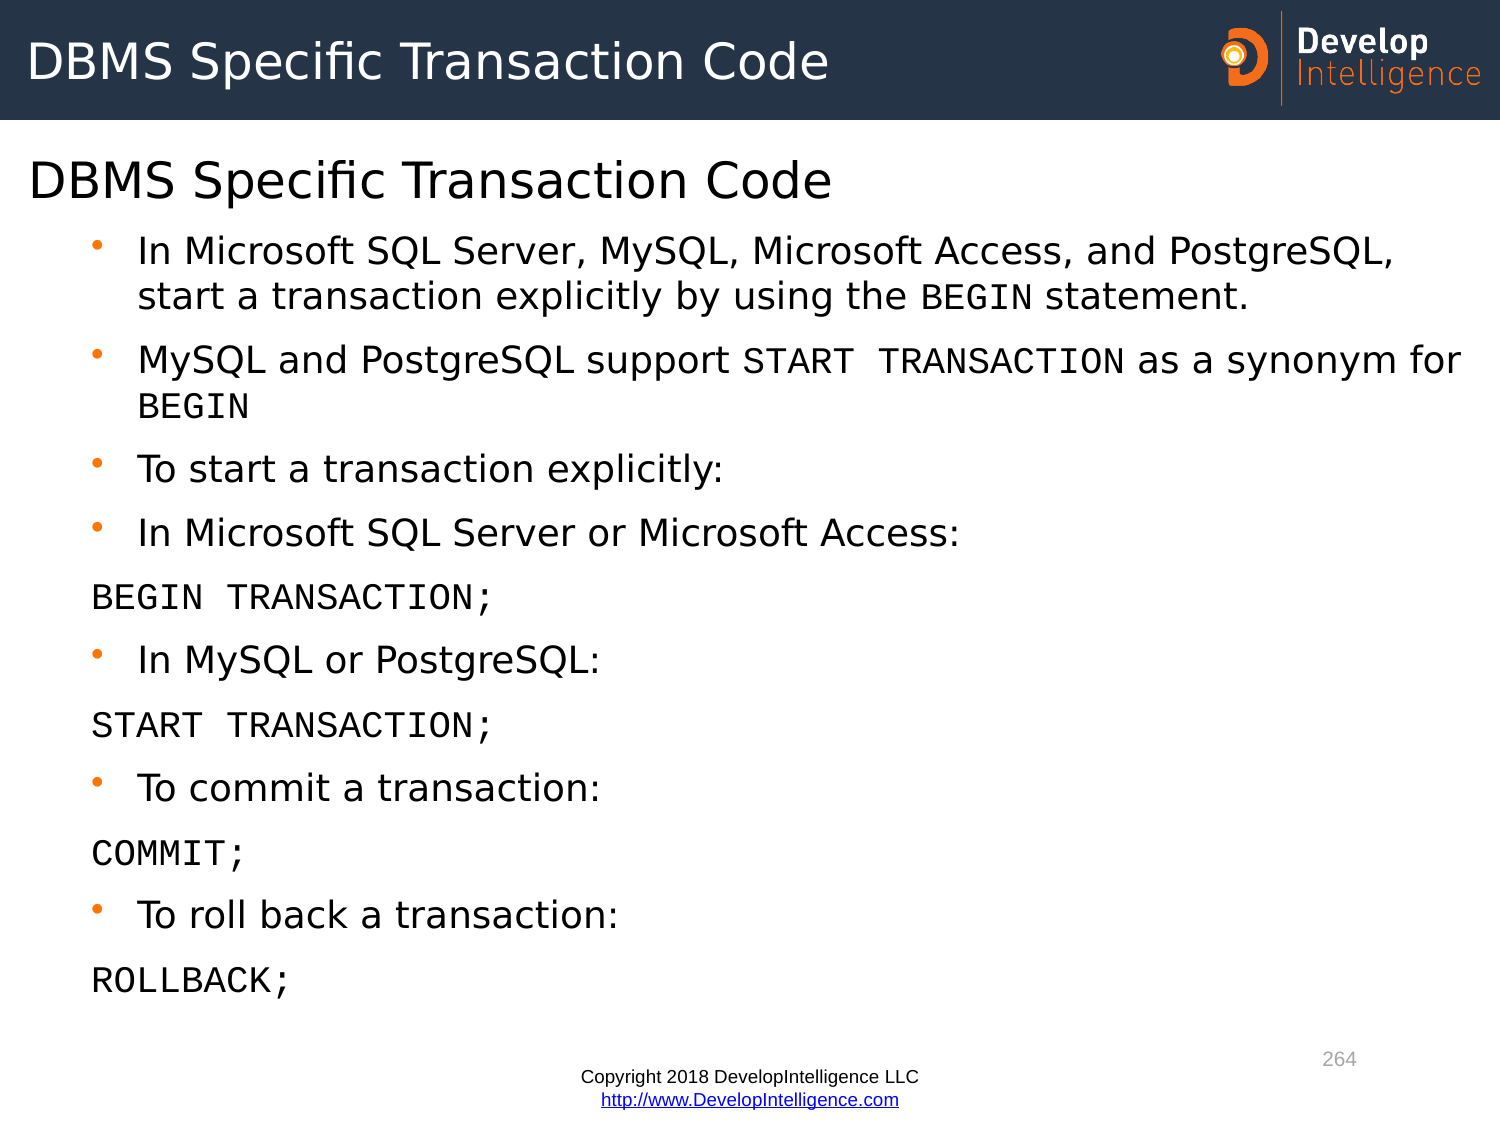

# DBMS Specific Transaction Code
DBMS Specific Transaction Code
In Microsoft SQL Server, MySQL, Microsoft Access, and PostgreSQL, start a transaction explicitly by using the BEGIN statement.
MySQL and PostgreSQL support START TRANSACTION as a synonym for BEGIN
To start a transaction explicitly:
In Microsoft SQL Server or Microsoft Access:
BEGIN TRANSACTION;
In MySQL or PostgreSQL:
START TRANSACTION;
To commit a transaction:
COMMIT;
To roll back a transaction:
ROLLBACK;

264